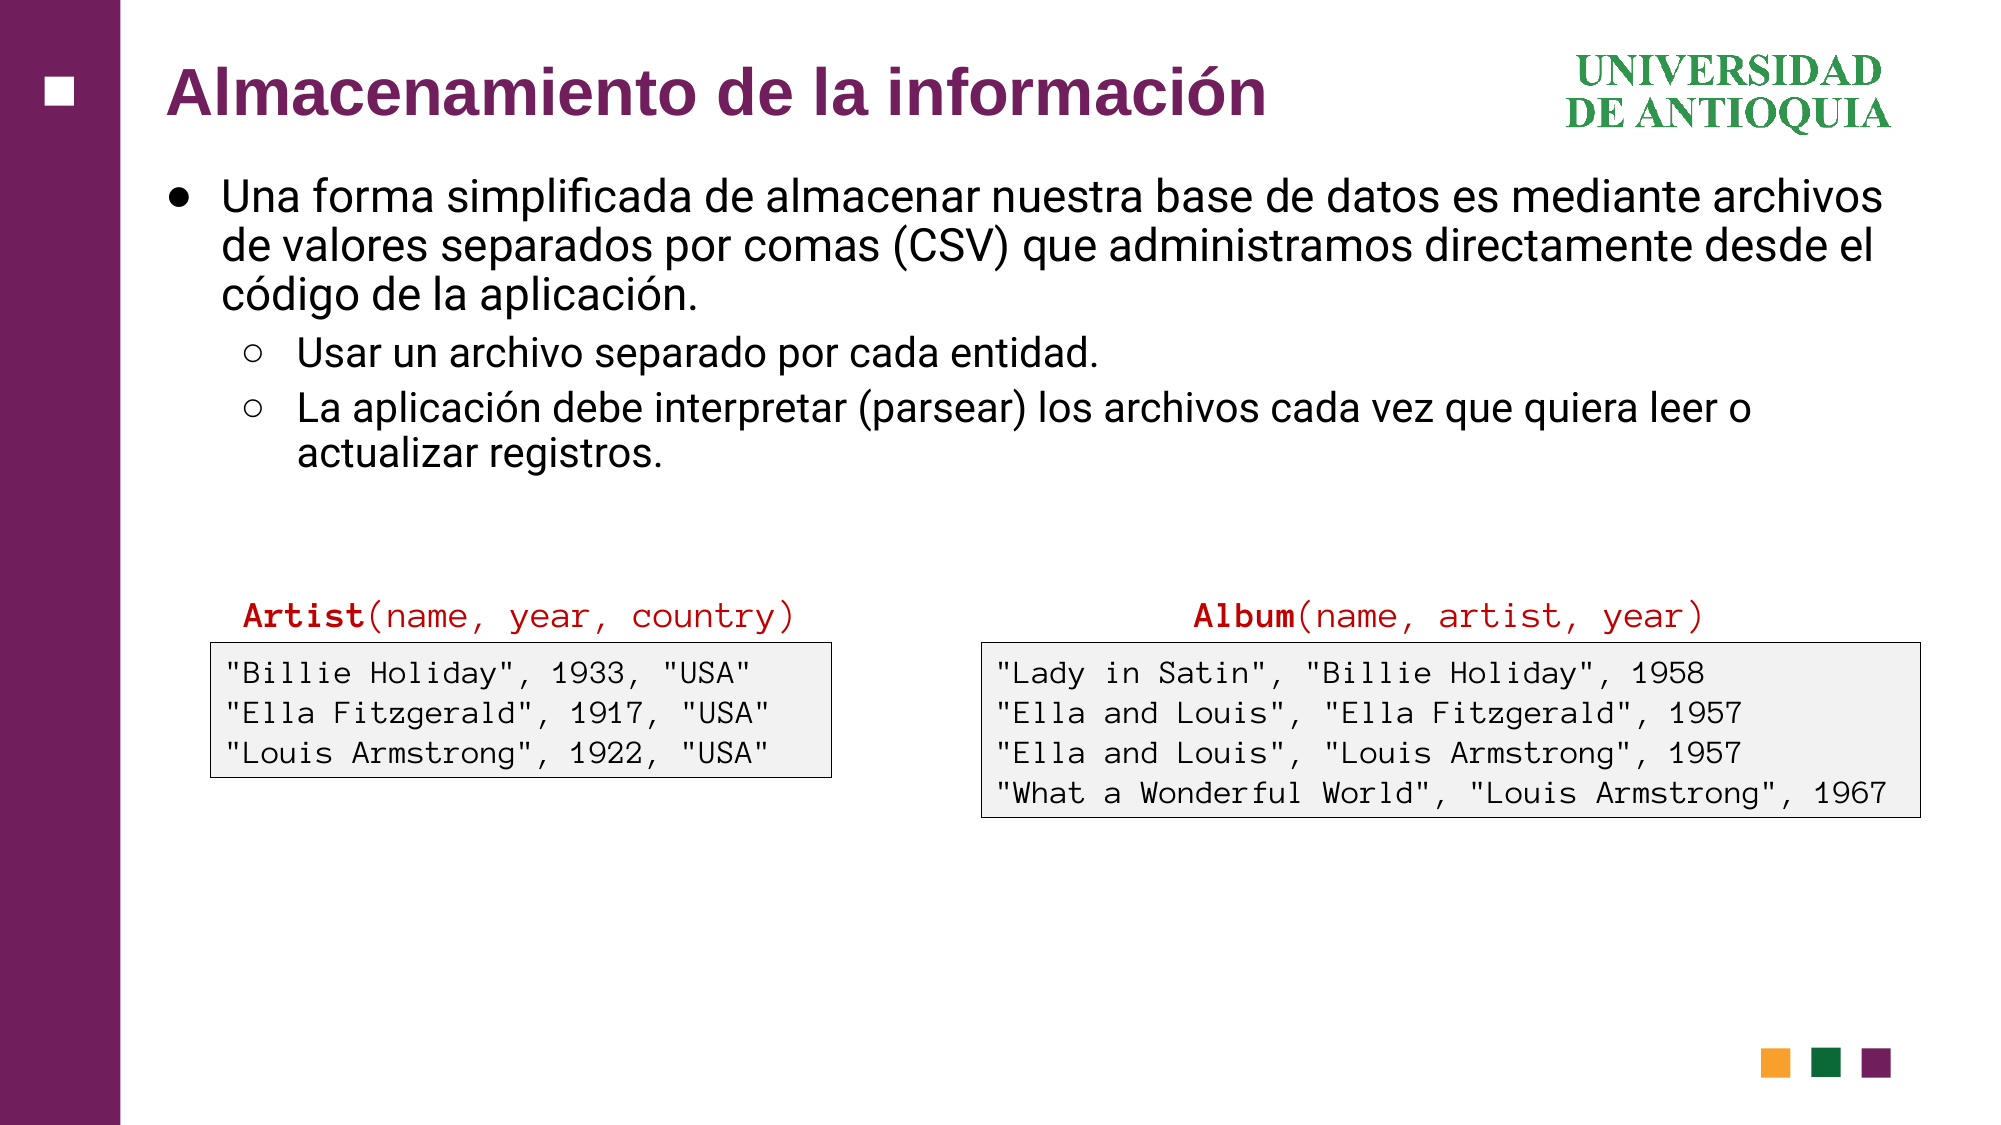

# Almacenamiento de la información
Una forma simplificada de almacenar nuestra base de datos es mediante archivos de valores separados por comas (CSV) que administramos directamente desde el código de la aplicación.
Usar un archivo separado por cada entidad.
La aplicación debe interpretar (parsear) los archivos cada vez que quiera leer o actualizar registros.
Artist(name, year, country)
Album(name, artist, year)
"Billie Holiday", 1933, "USA"
"Ella Fitzgerald", 1917, "USA"
"Louis Armstrong", 1922, "USA"
"Lady in Satin", "Billie Holiday", 1958
"Ella and Louis", "Ella Fitzgerald", 1957
"Ella and Louis", "Louis Armstrong", 1957
"What a Wonderful World", "Louis Armstrong", 1967